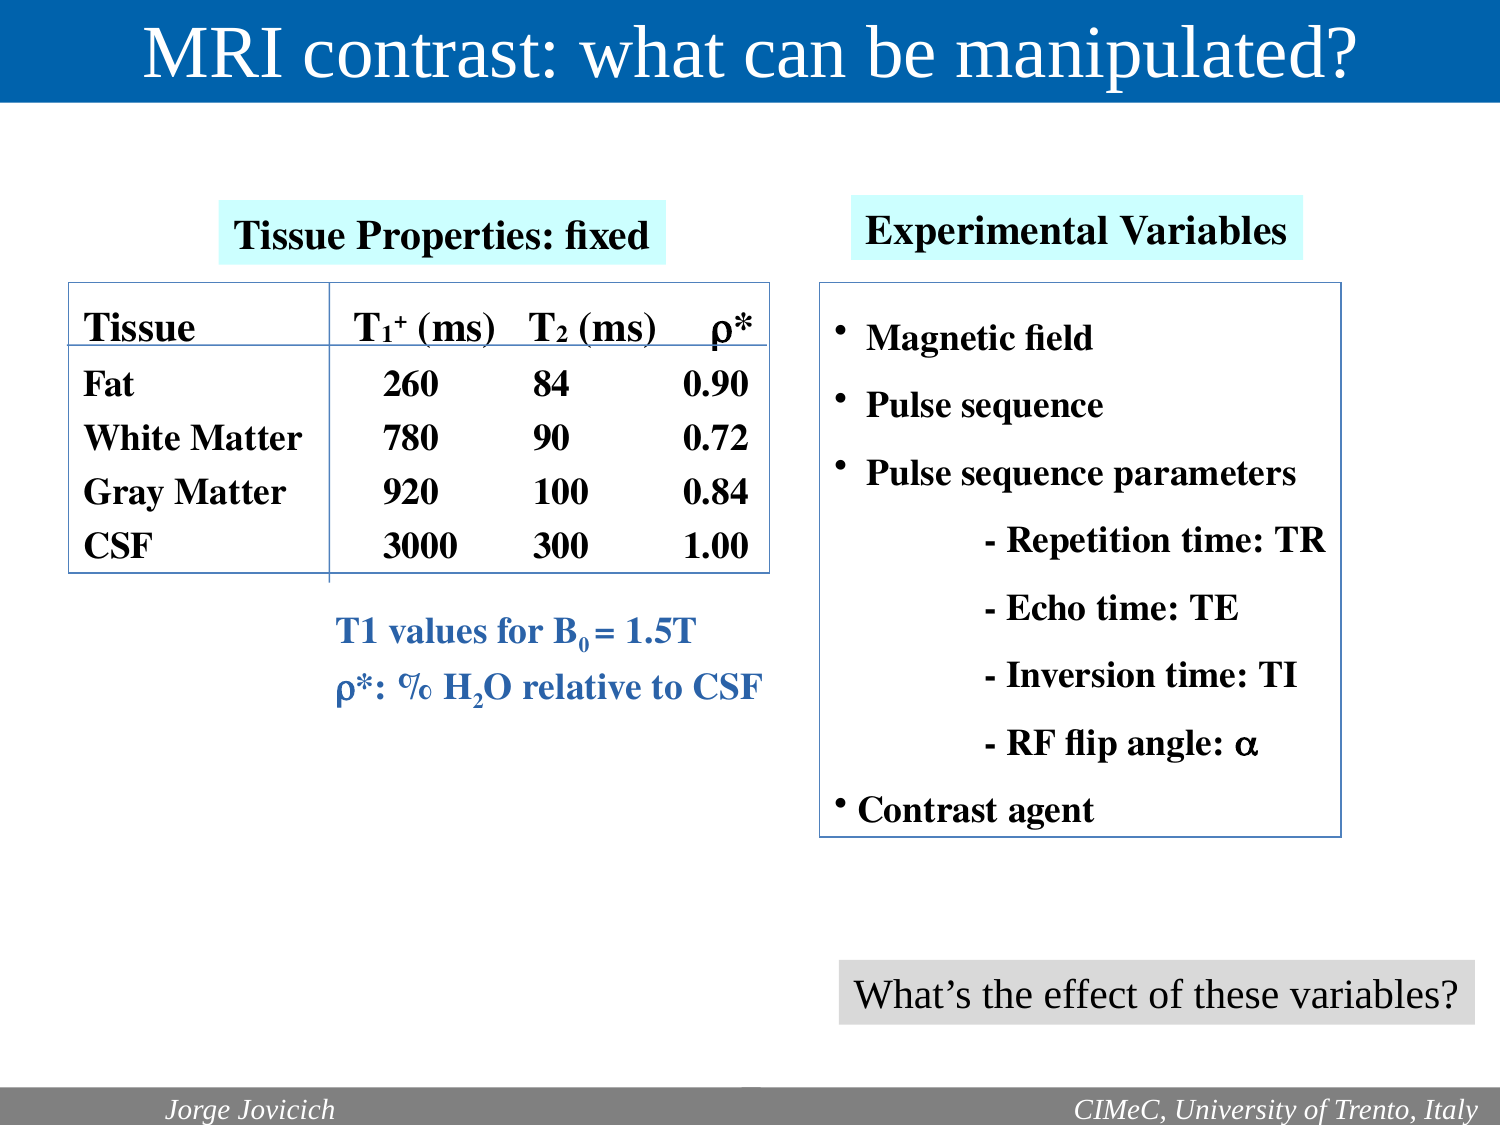

MRI contrast: what can be manipulated?
Experimental Variables
Tissue Properties: fixed
Tissue               T1+ (ms)   T2 (ms)     ρ*
Fat		260	84	0.90
White Matter	780	90	0.72
Gray Matter	920	100	0.84
CSF		3000	300	1.00

  Magnetic field
  Pulse sequence
  Pulse sequence parameters
	- Repetition time: TR
	- Echo time: TE
	- Inversion time: TI
	- RF flip angle: α
 Contrast agent
T1 values for B0 = 1.5T
ρ*: % H2O relative to CSF
What’s the effect of these variables?
	Jorge Jovicich
     CIMeC, University of Trento, Italy